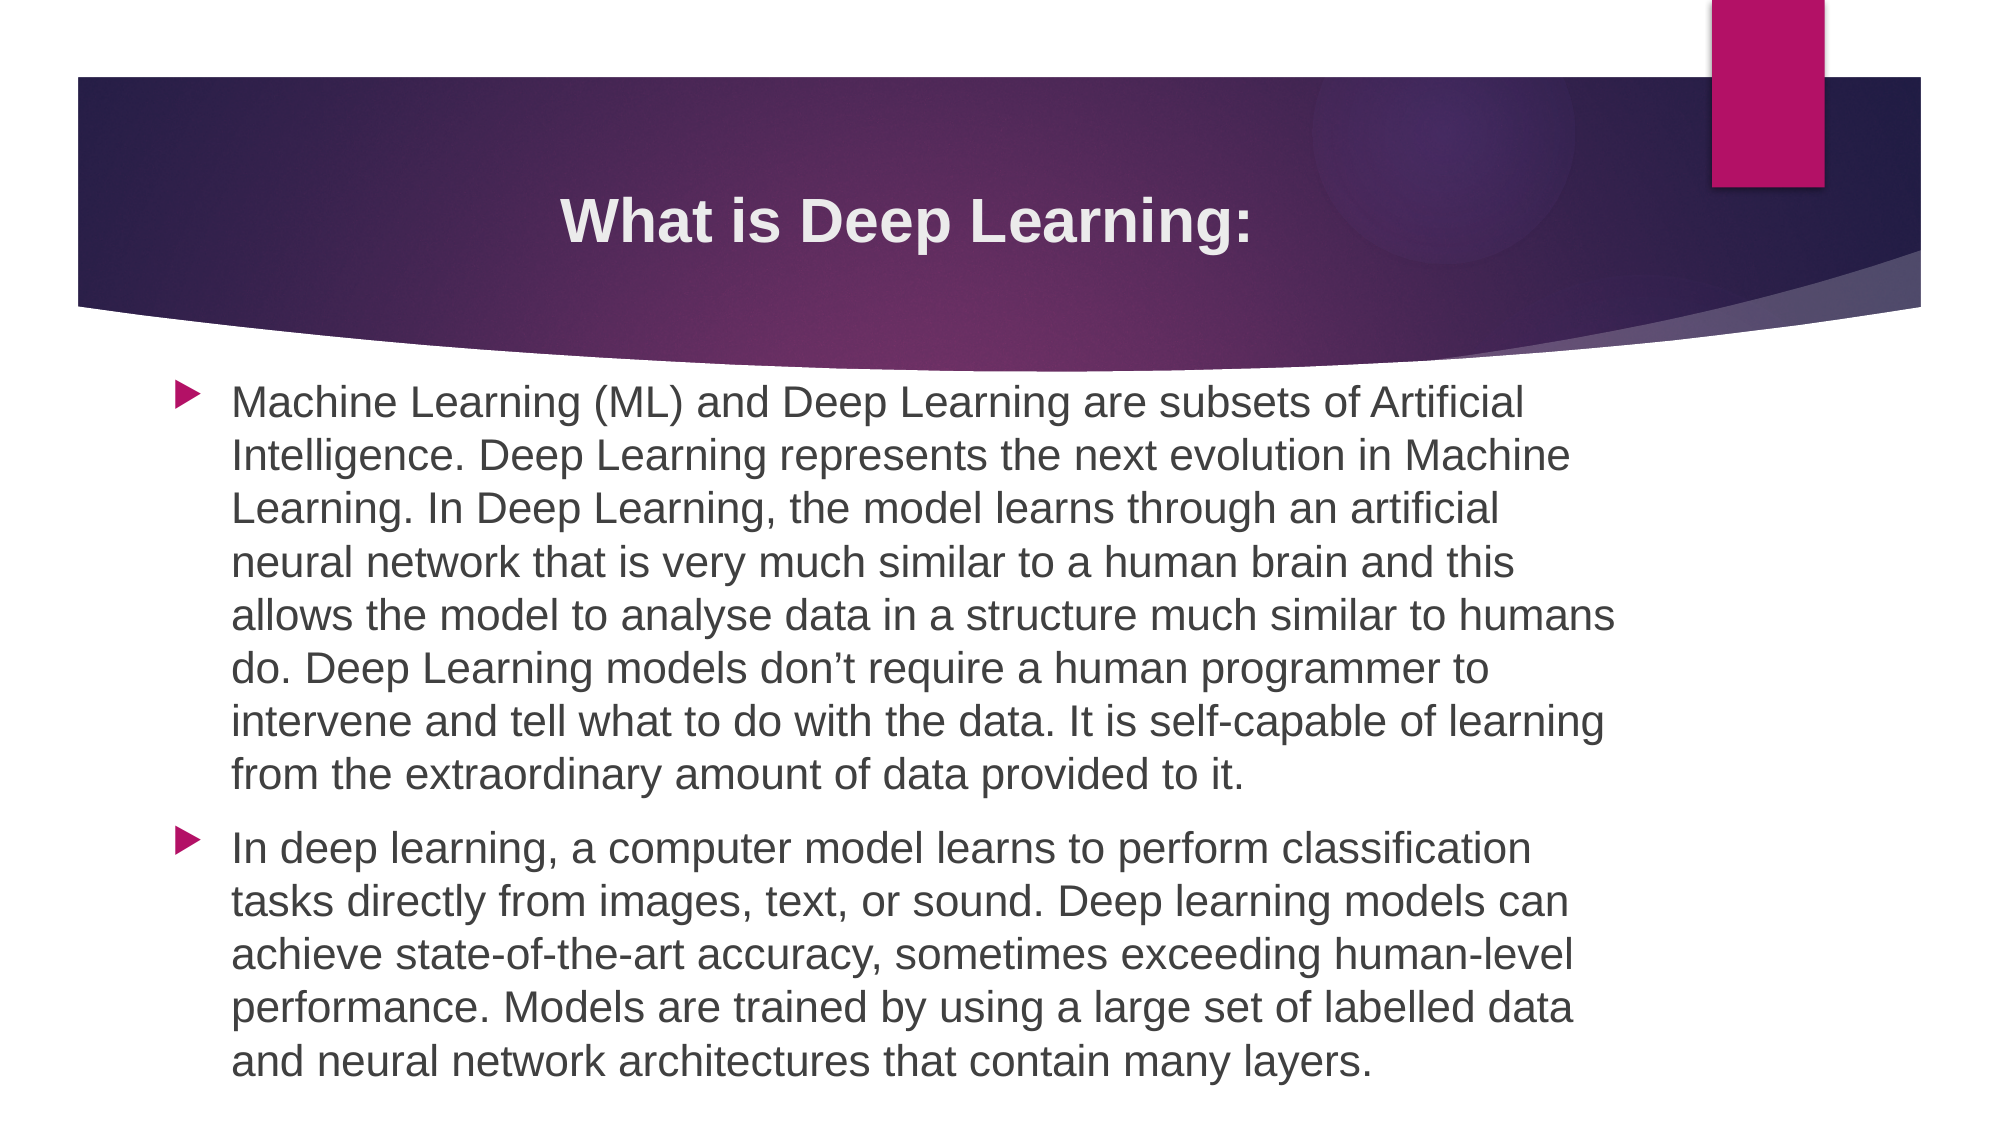

# What is Deep Learning:
Machine Learning (ML) and Deep Learning are subsets of Artificial Intelligence. Deep Learning represents the next evolution in Machine Learning. In Deep Learning, the model learns through an artificial neural network that is very much similar to a human brain and this allows the model to analyse data in a structure much similar to humans do. Deep Learning models don’t require a human programmer to intervene and tell what to do with the data. It is self-capable of learning from the extraordinary amount of data provided to it.
In deep learning, a computer model learns to perform classification tasks directly from images, text, or sound. Deep learning models can achieve state-of-the-art accuracy, sometimes exceeding human-level performance. Models are trained by using a large set of labelled data and neural network architectures that contain many layers.